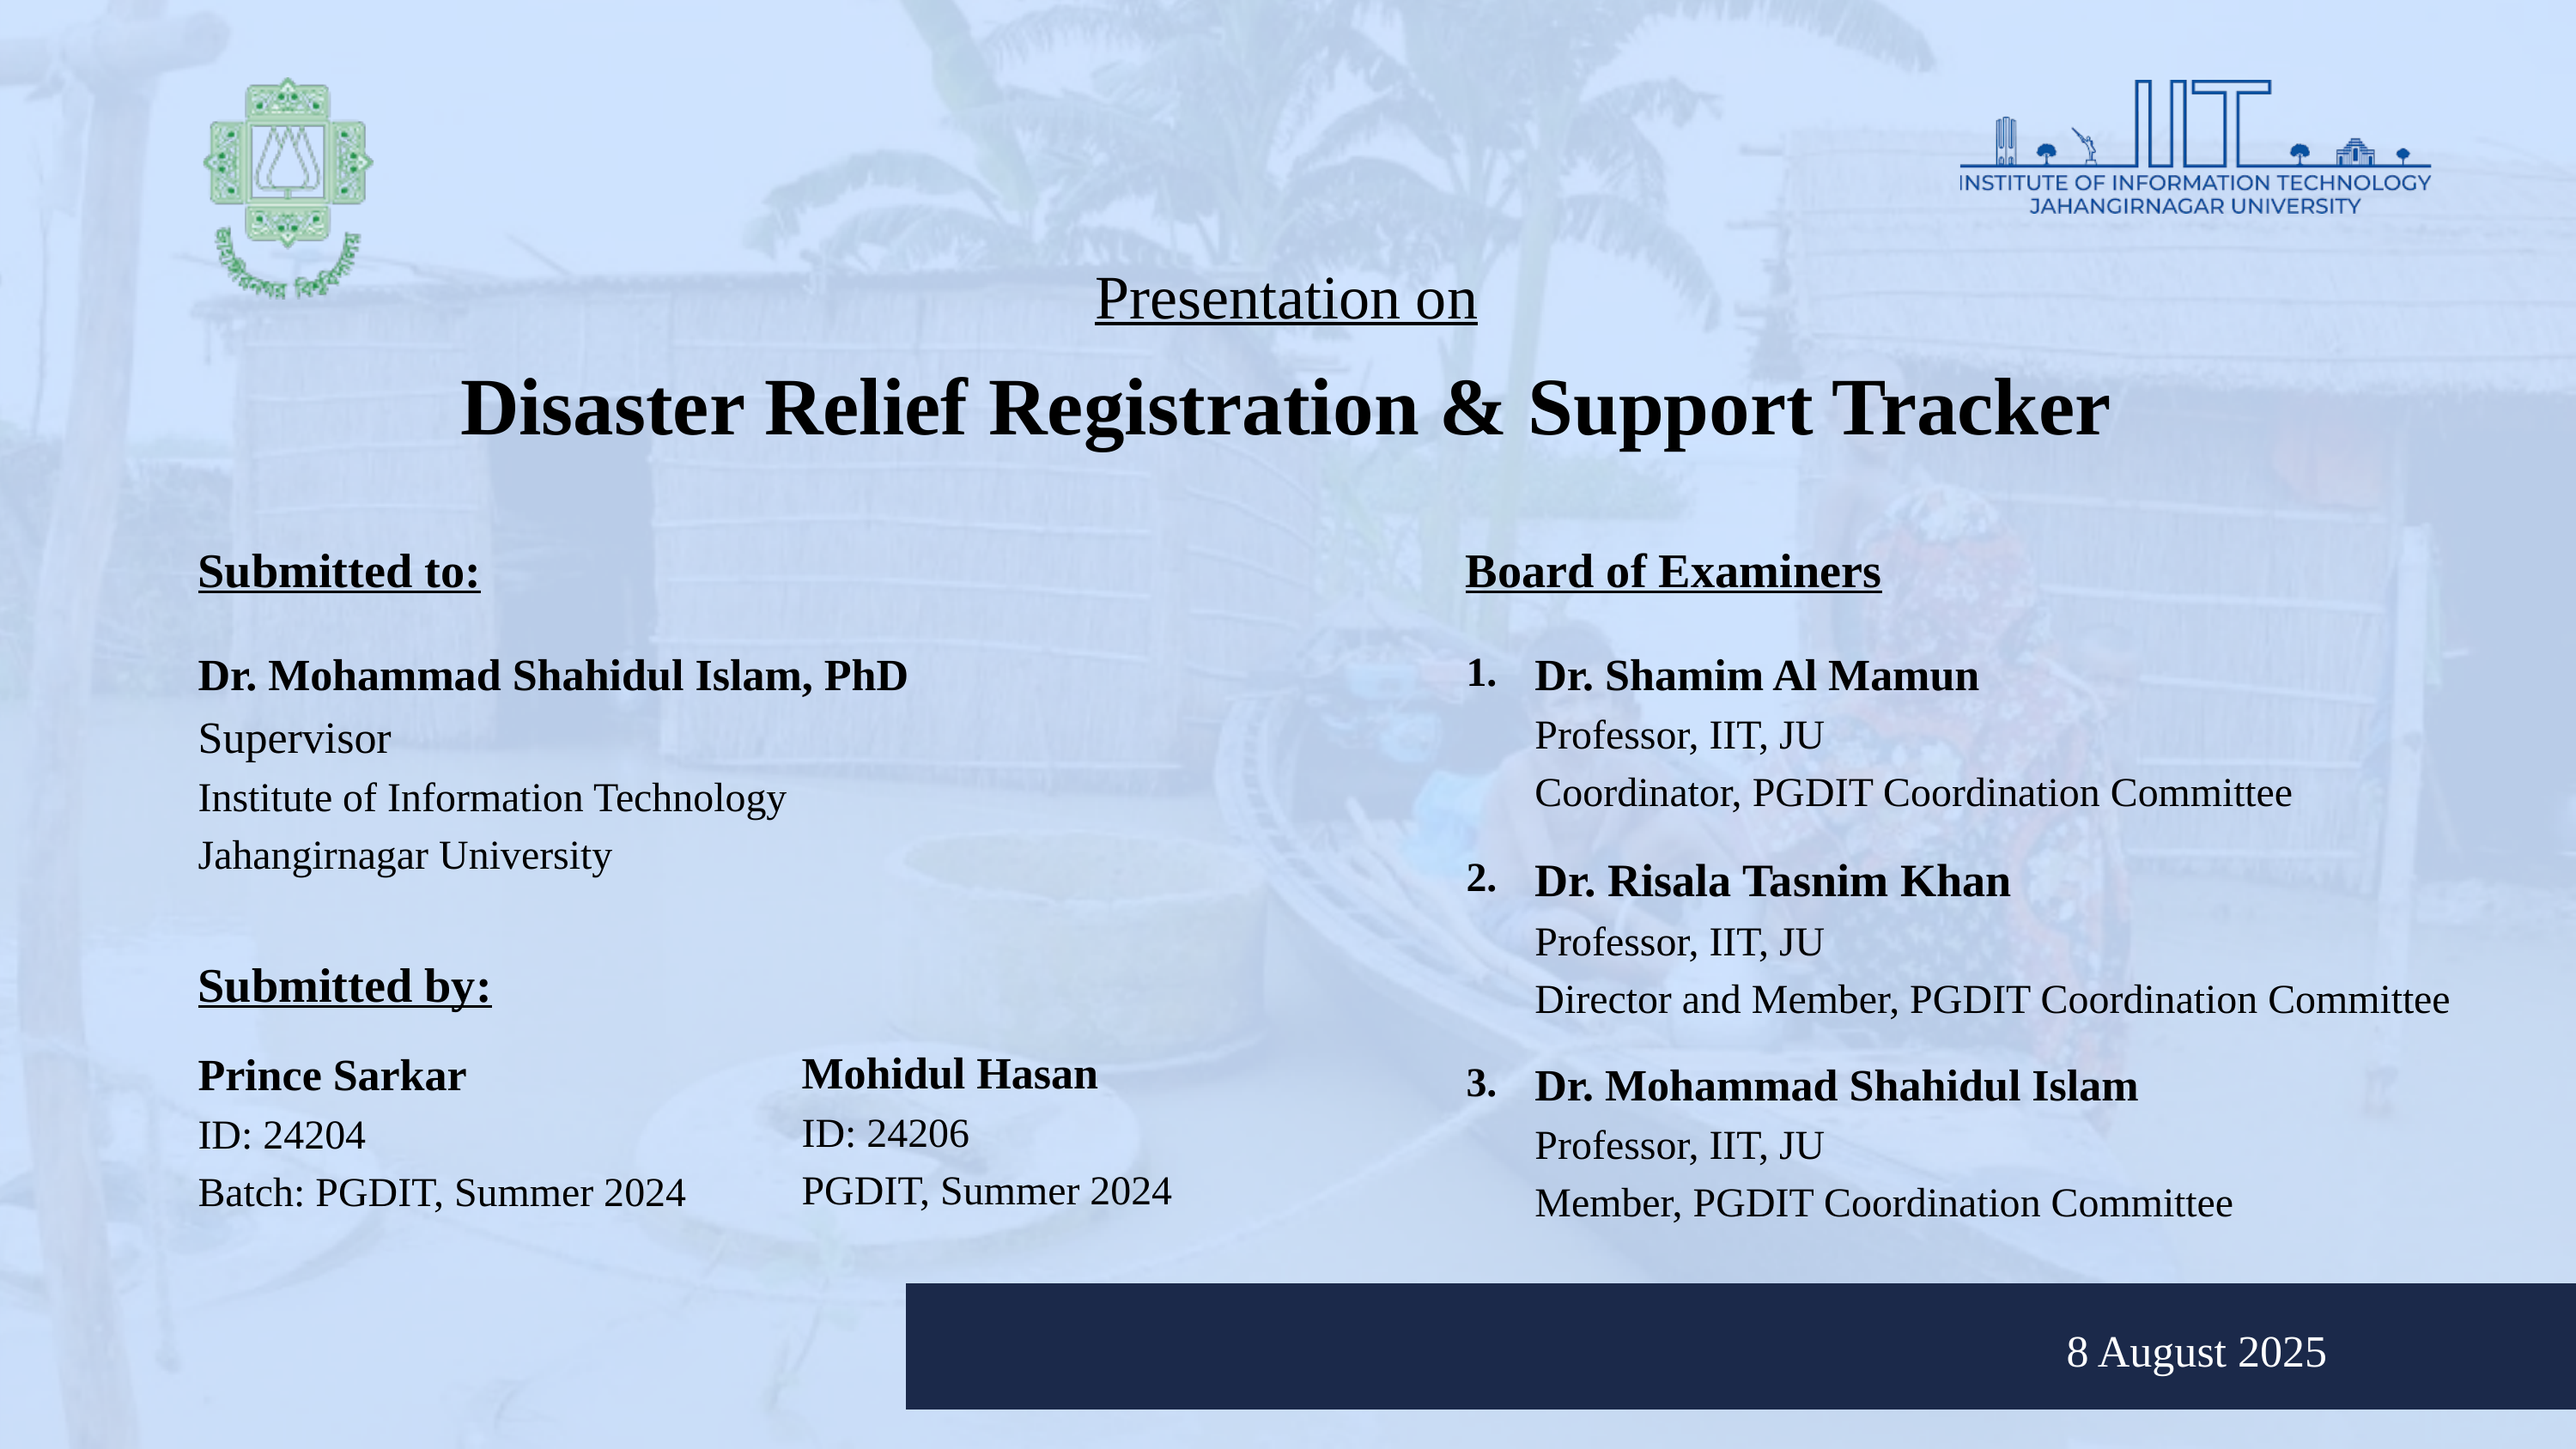

Presentation on
Disaster Relief Registration & Support Tracker
Submitted to:
Board of Examiners
Dr. Mohammad Shahidul Islam, PhD Supervisor
Institute of Information Technology
Jahangirnagar University
1.
Dr. Shamim Al Mamun
Professor, IIT, JU
Coordinator, PGDIT Coordination Committee
Dr. Risala Tasnim Khan
Professor, IIT, JU
Director and Member, PGDIT Coordination Committee
2.
Submitted by:
Mohidul Hasan
ID: 24206
PGDIT, Summer 2024
Prince Sarkar
ID: 24204
Batch: PGDIT, Summer 2024
3.
Dr. Mohammad Shahidul Islam
Professor, IIT, JU
Member, PGDIT Coordination Committee

8 August 2025